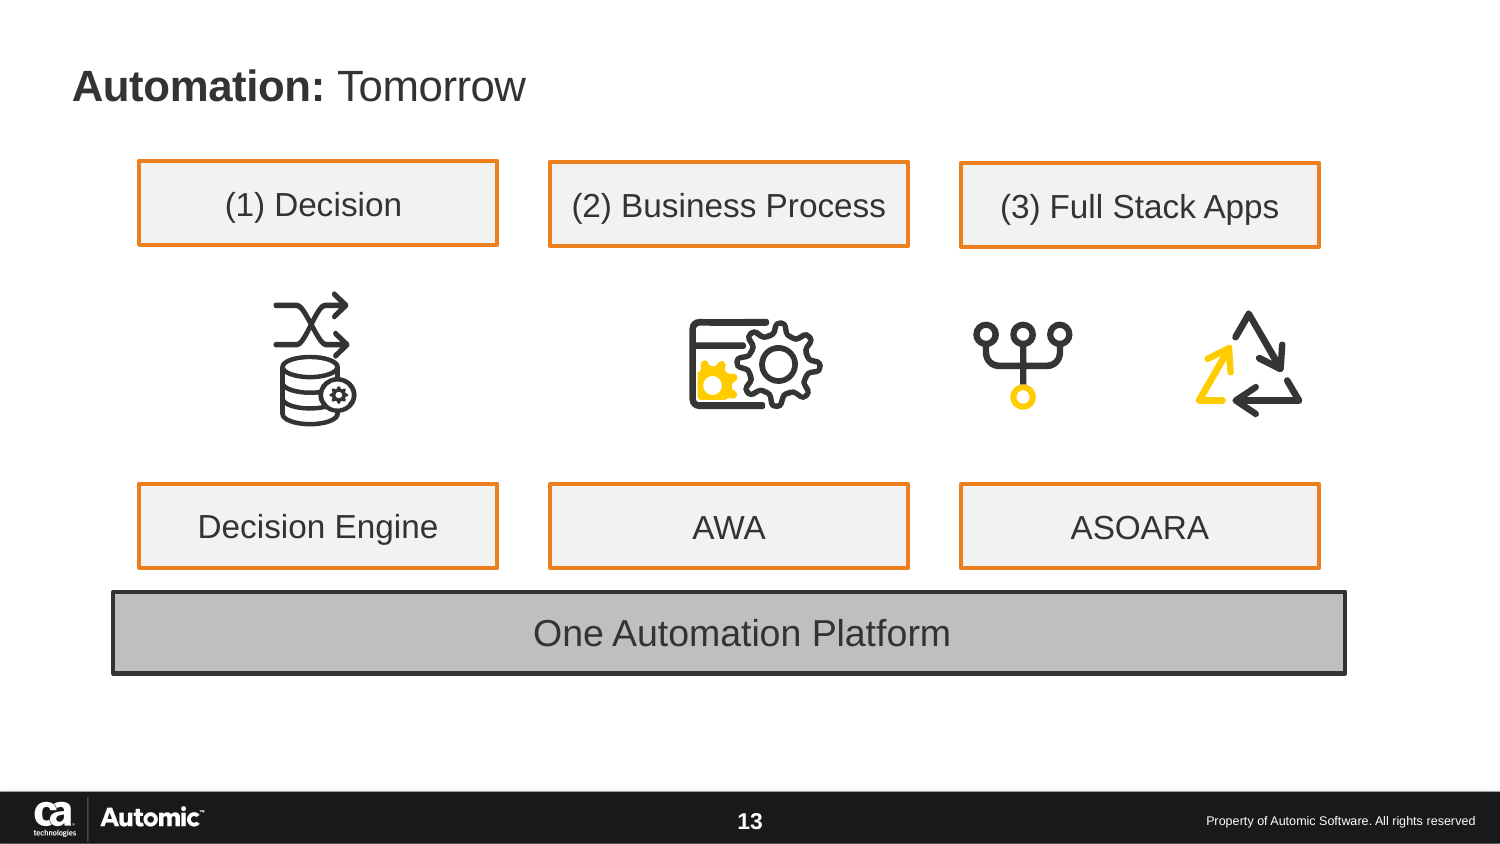

Automation: Tomorrow
(1) Decision

Decision Engine
(2) Business Process

AWA
(3) Full Stack Apps

ASOARA

One Automation Platform